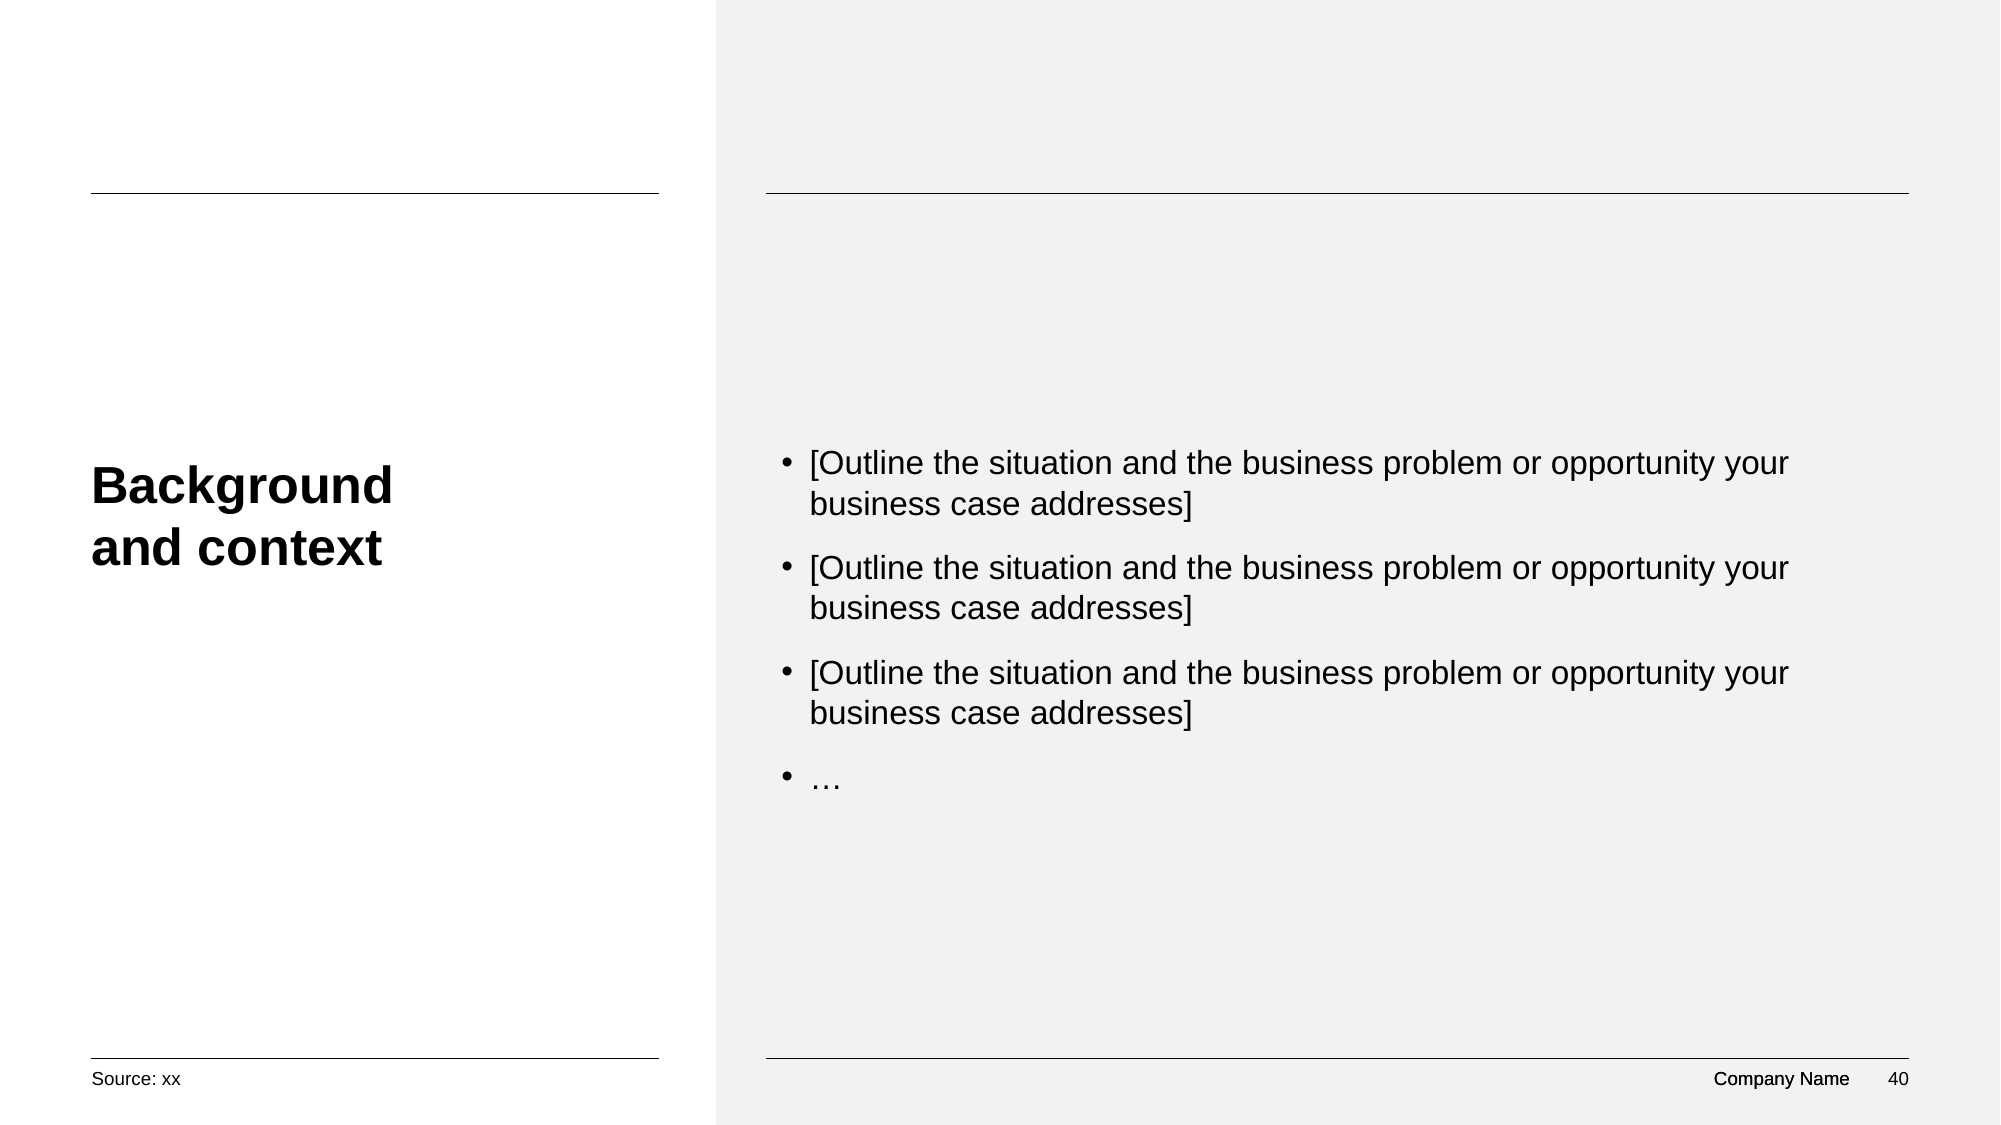

[Outline the situation and the business problem or opportunity your business case addresses]
[Outline the situation and the business problem or opportunity your business case addresses]
[Outline the situation and the business problem or opportunity your business case addresses]
…
# Background and context
Source: xx